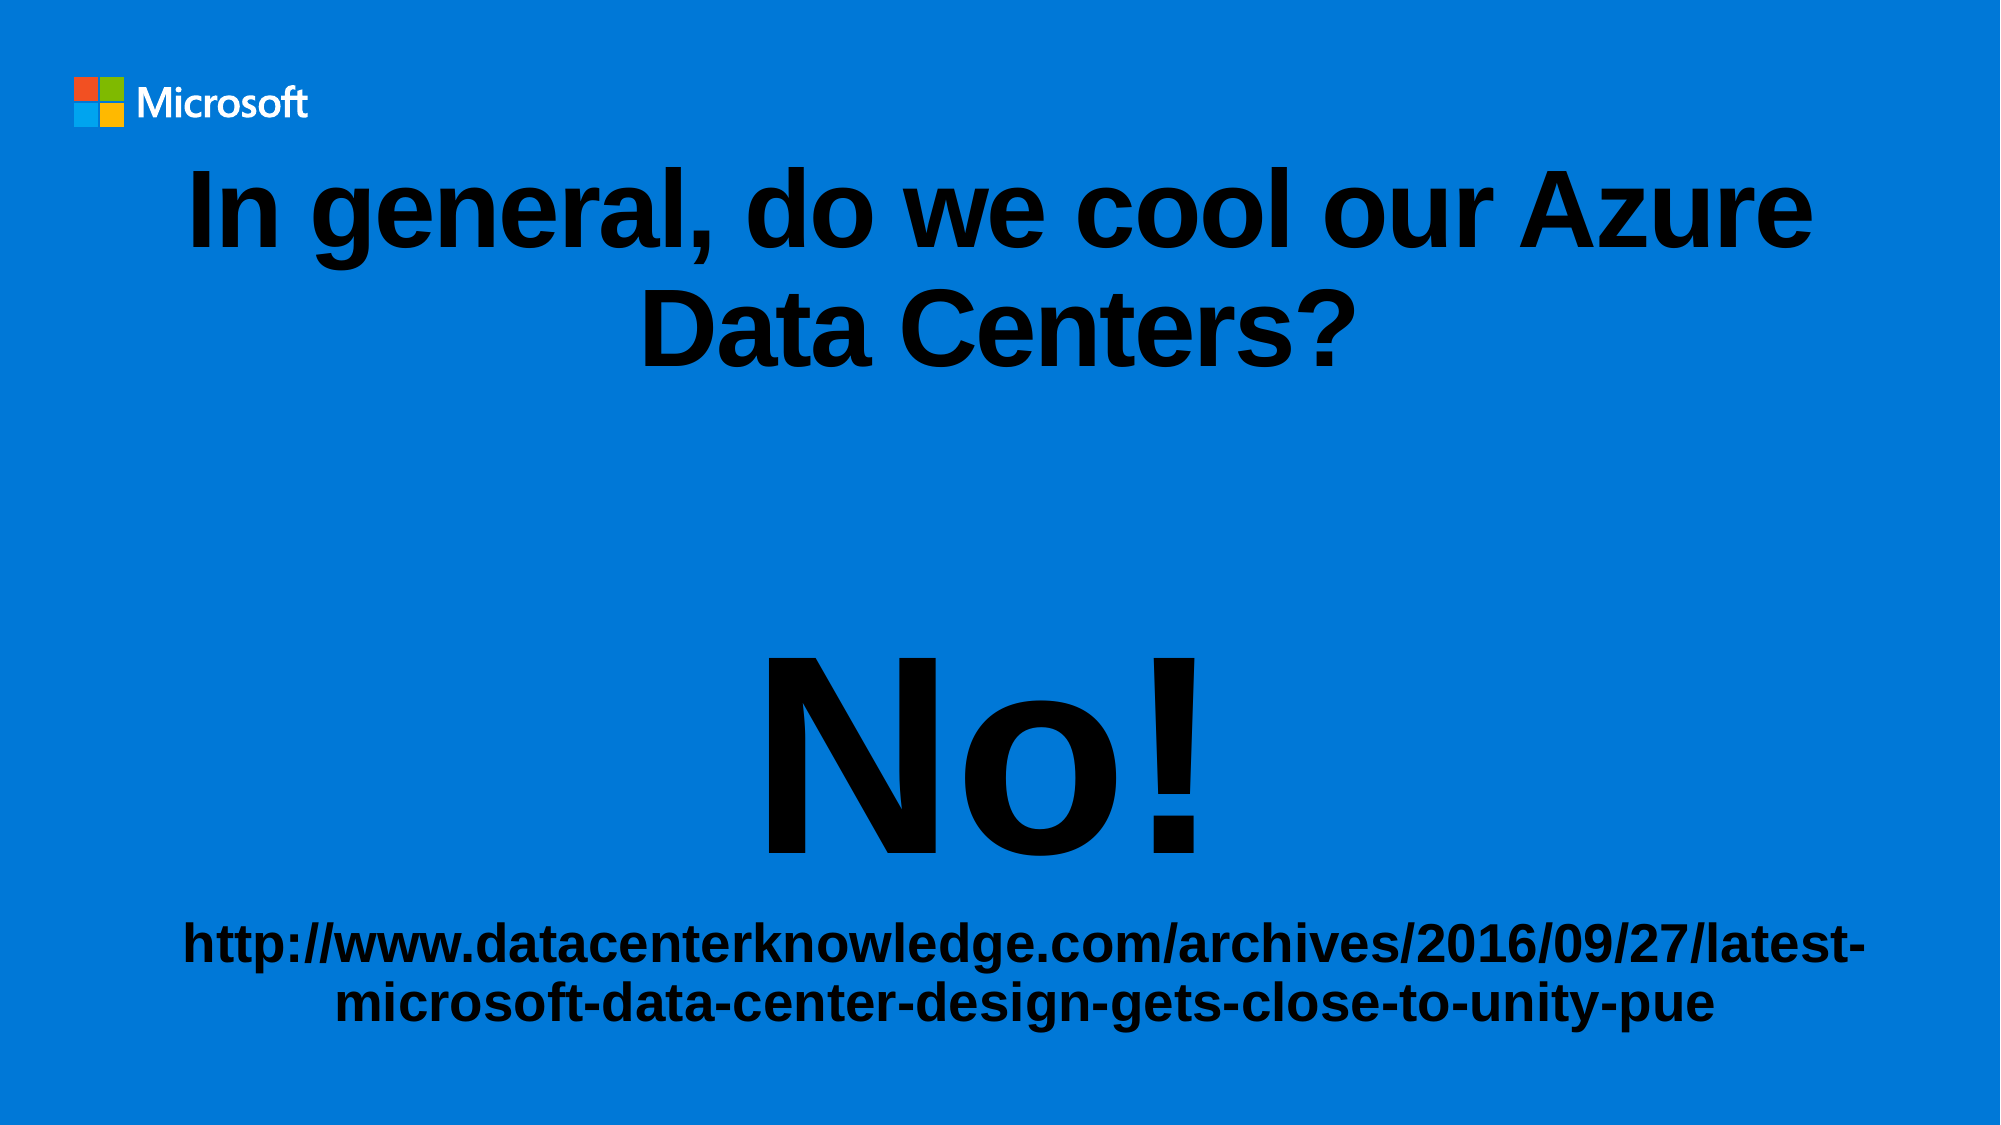

# In general, do we cool our Azure Data Centers?
No!
http://www.datacenterknowledge.com/archives/2016/09/27/latest-microsoft-data-center-design-gets-close-to-unity-pue